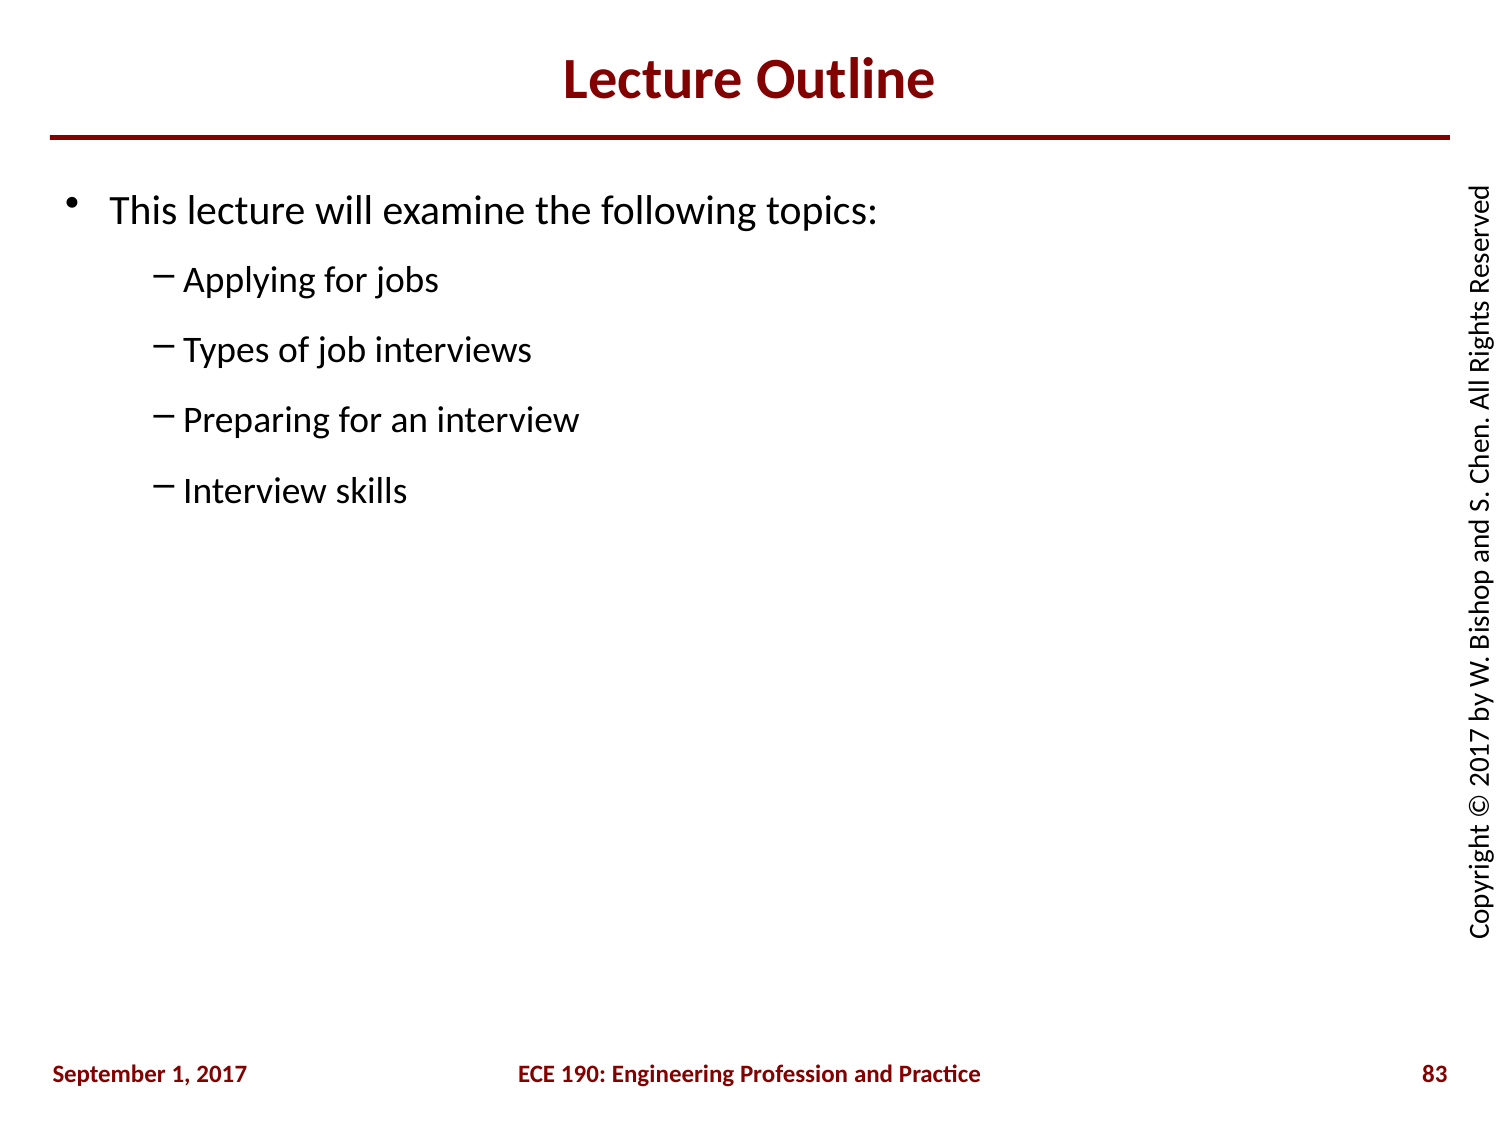

# Lecture Outline
This lecture will examine the following topics:
Applying for jobs
Types of job interviews
Preparing for an interview
Interview skills

September 1, 2017
ECE 190: Engineering Profession and Practice
83